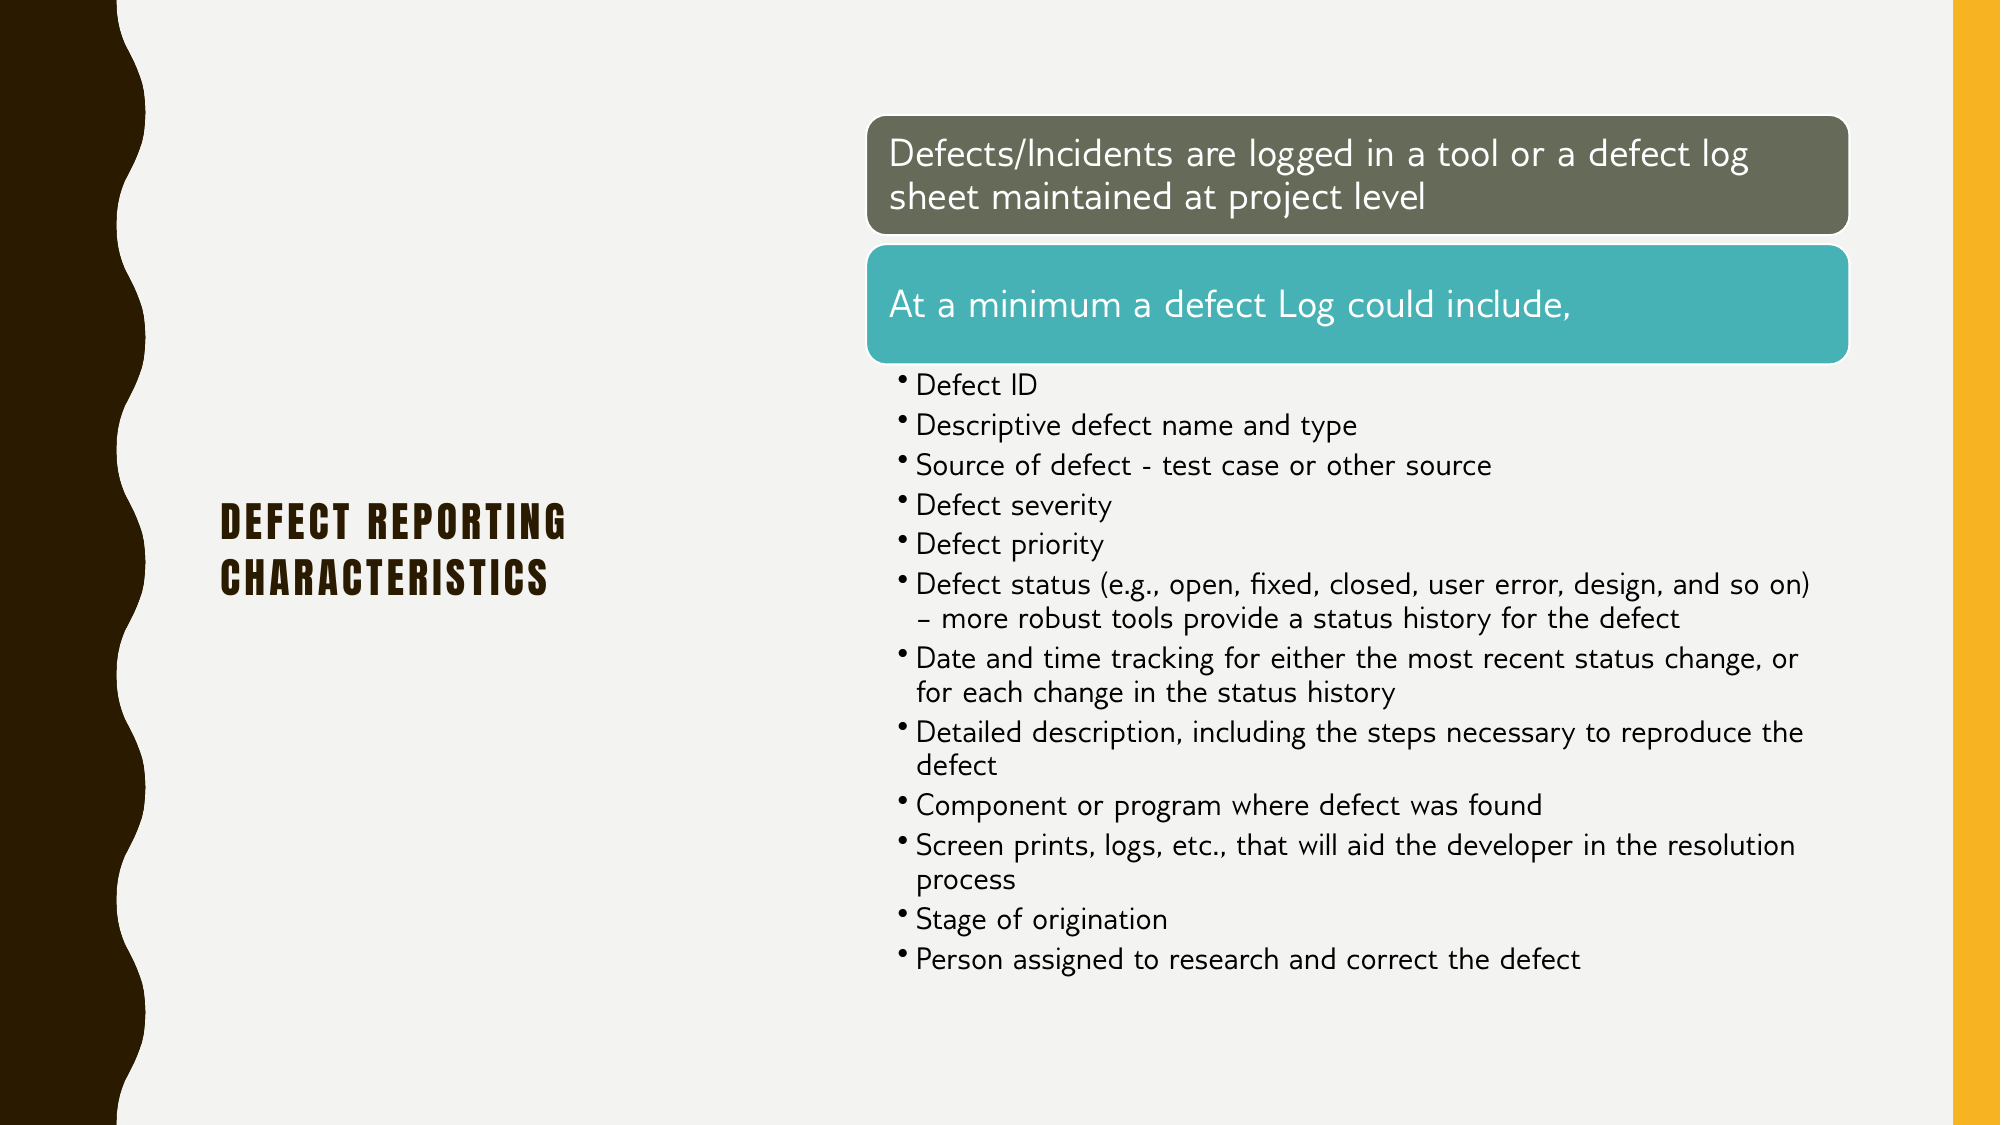

Defects/Incidents are logged in a tool or a defect log sheet maintained at project level
At a minimum a defect Log could include,
Defect ID
Descriptive defect name and type
Source of defect - test case or other source
Defect severity
Defect priority
Defect status (e.g., open, fixed, closed, user error, design, and so on) – more robust tools provide a status history for the defect
Date and time tracking for either the most recent status change, or for each change in the status history
Detailed description, including the steps necessary to reproduce the defect
Component or program where defect was found
Screen prints, logs, etc., that will aid the developer in the resolution process
Stage of origination
Person assigned to research and correct the defect
Defect Reporting Characteristics